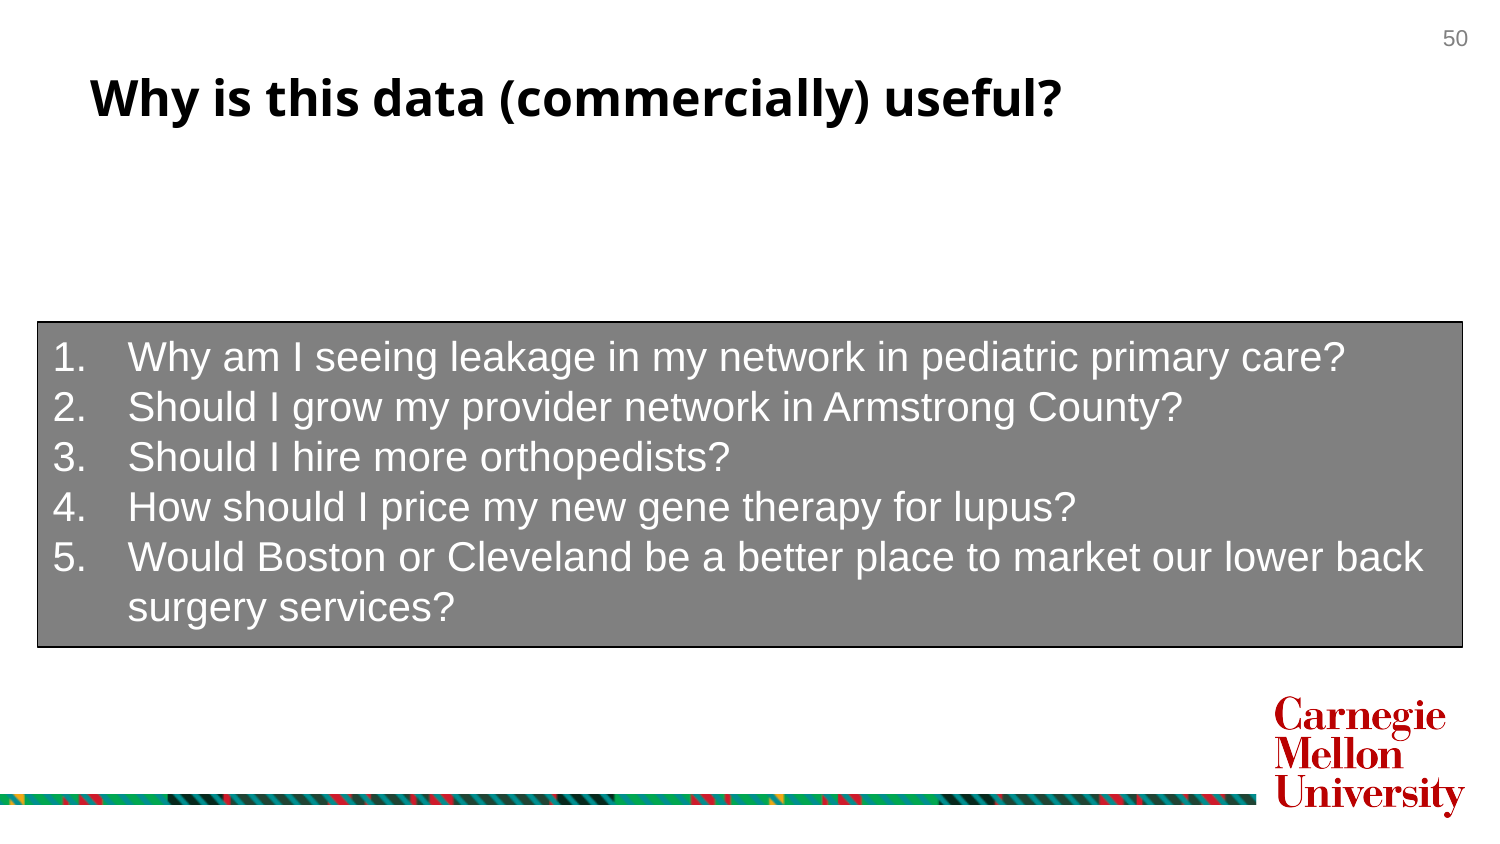

# Why is this data (commercially) useful?
Why am I seeing leakage in my network in pediatric primary care?
Should I grow my provider network in Armstrong County?
Should I hire more orthopedists?
How should I price my new gene therapy for lupus?
Would Boston or Cleveland be a better place to market our lower back surgery services?